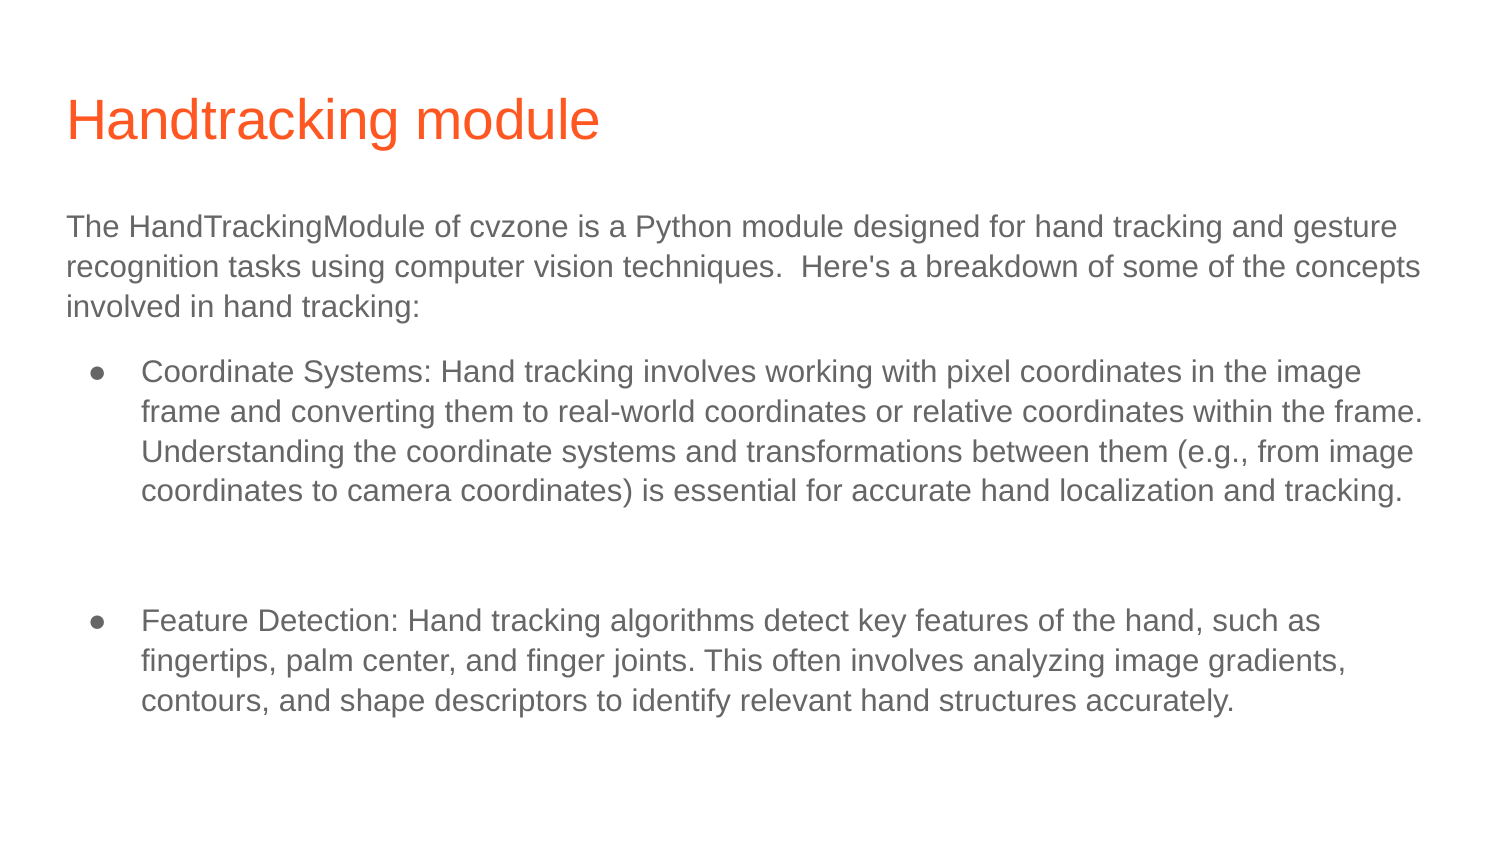

# Handtracking module
The HandTrackingModule of cvzone is a Python module designed for hand tracking and gesture recognition tasks using computer vision techniques.  Here's a breakdown of some of the concepts involved in hand tracking:
Coordinate Systems: Hand tracking involves working with pixel coordinates in the image frame and converting them to real-world coordinates or relative coordinates within the frame. Understanding the coordinate systems and transformations between them (e.g., from image coordinates to camera coordinates) is essential for accurate hand localization and tracking.

Feature Detection: Hand tracking algorithms detect key features of the hand, such as fingertips, palm center, and finger joints. This often involves analyzing image gradients, contours, and shape descriptors to identify relevant hand structures accurately.